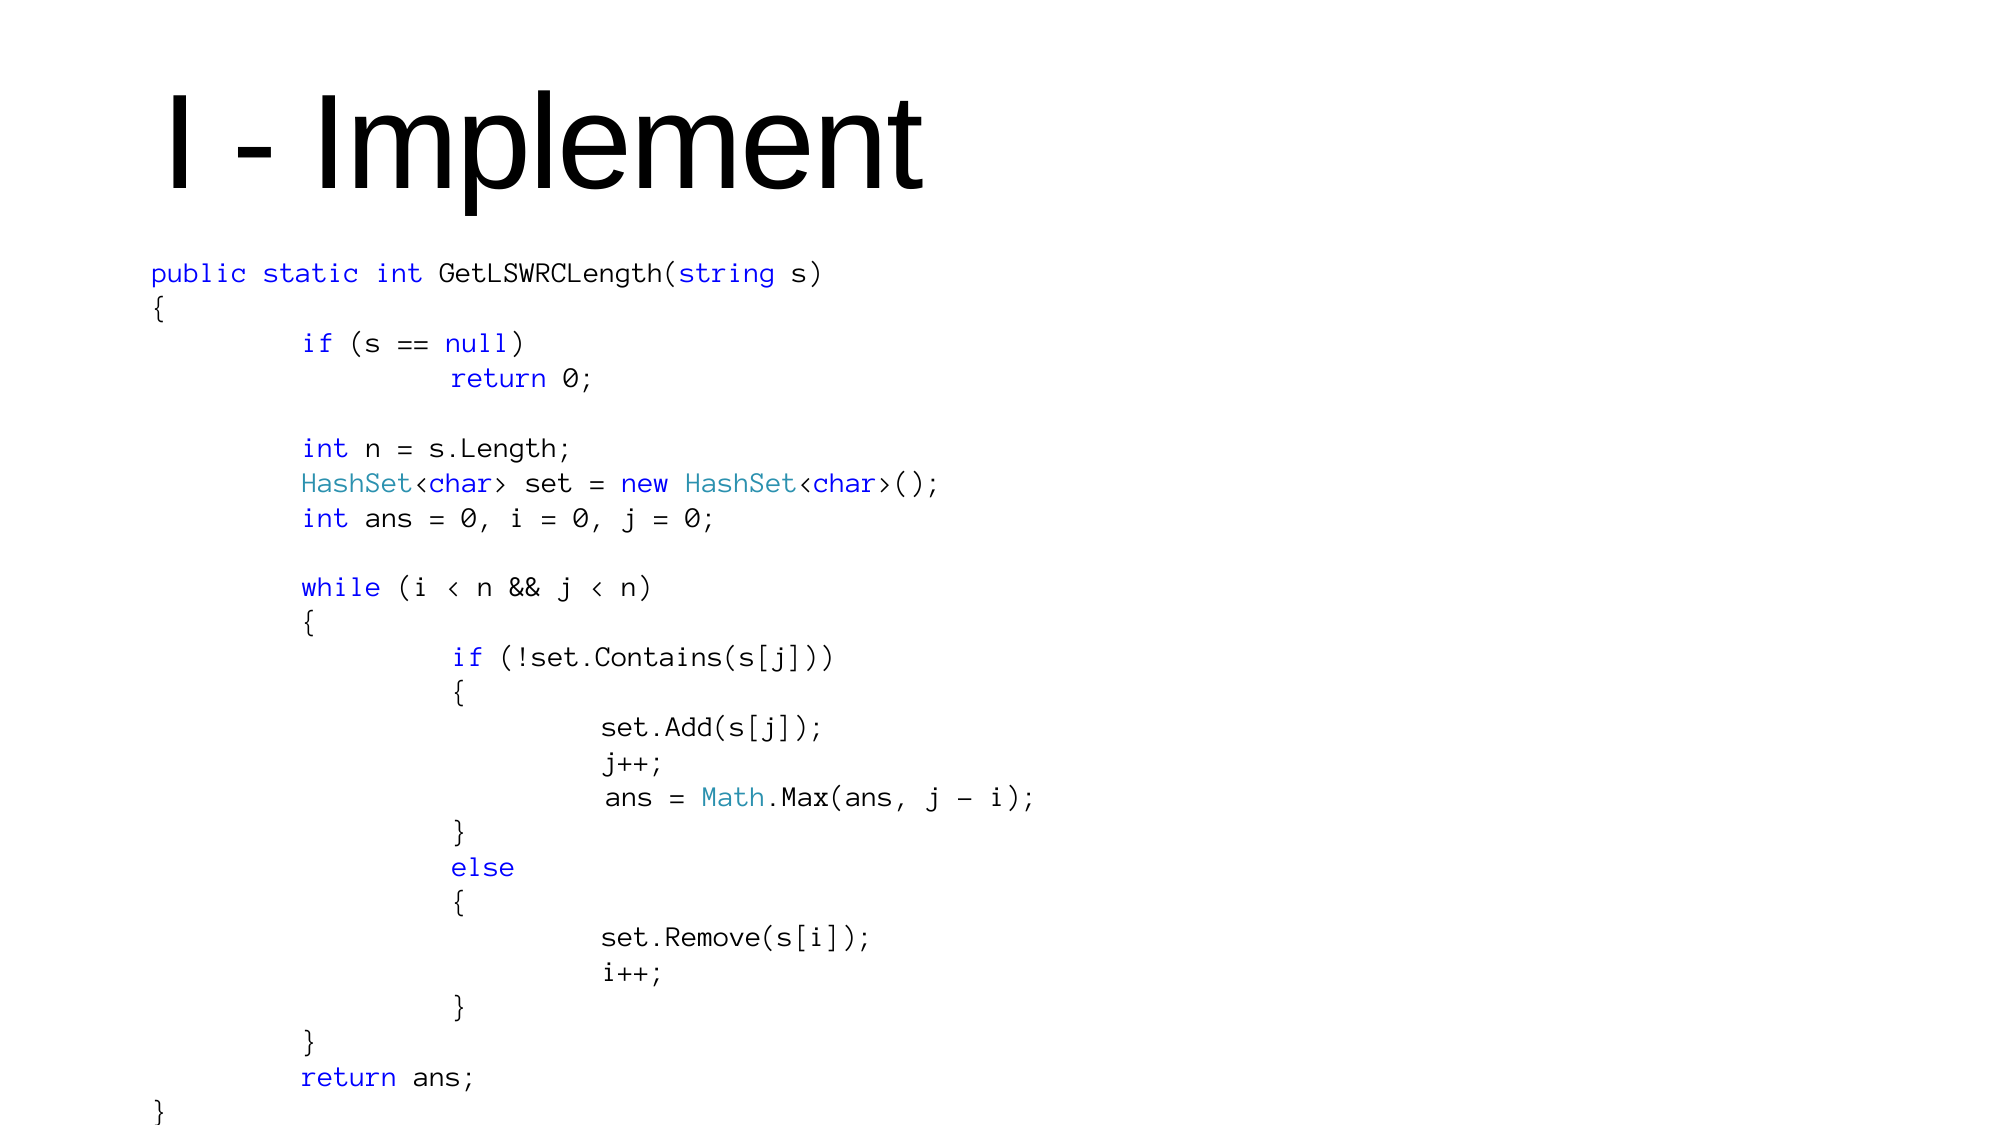

# I - Implement
public static int GetLSWRCLength(string s)
{
	if (s == null)
		return 0;

	int n = s.Length;
	HashSet<char> set = new HashSet<char>();
	int ans = 0, i = 0, j = 0;

	while (i < n && j < n)
	{
		if (!set.Contains(s[j]))
               	{
                   	set.Add(s[j]);
			j++;
	                   ans = Math.Max(ans, j - i);
         		}
		else
		{
			set.Remove(s[i]);
			i++;
		}
	}
	return ans;
}